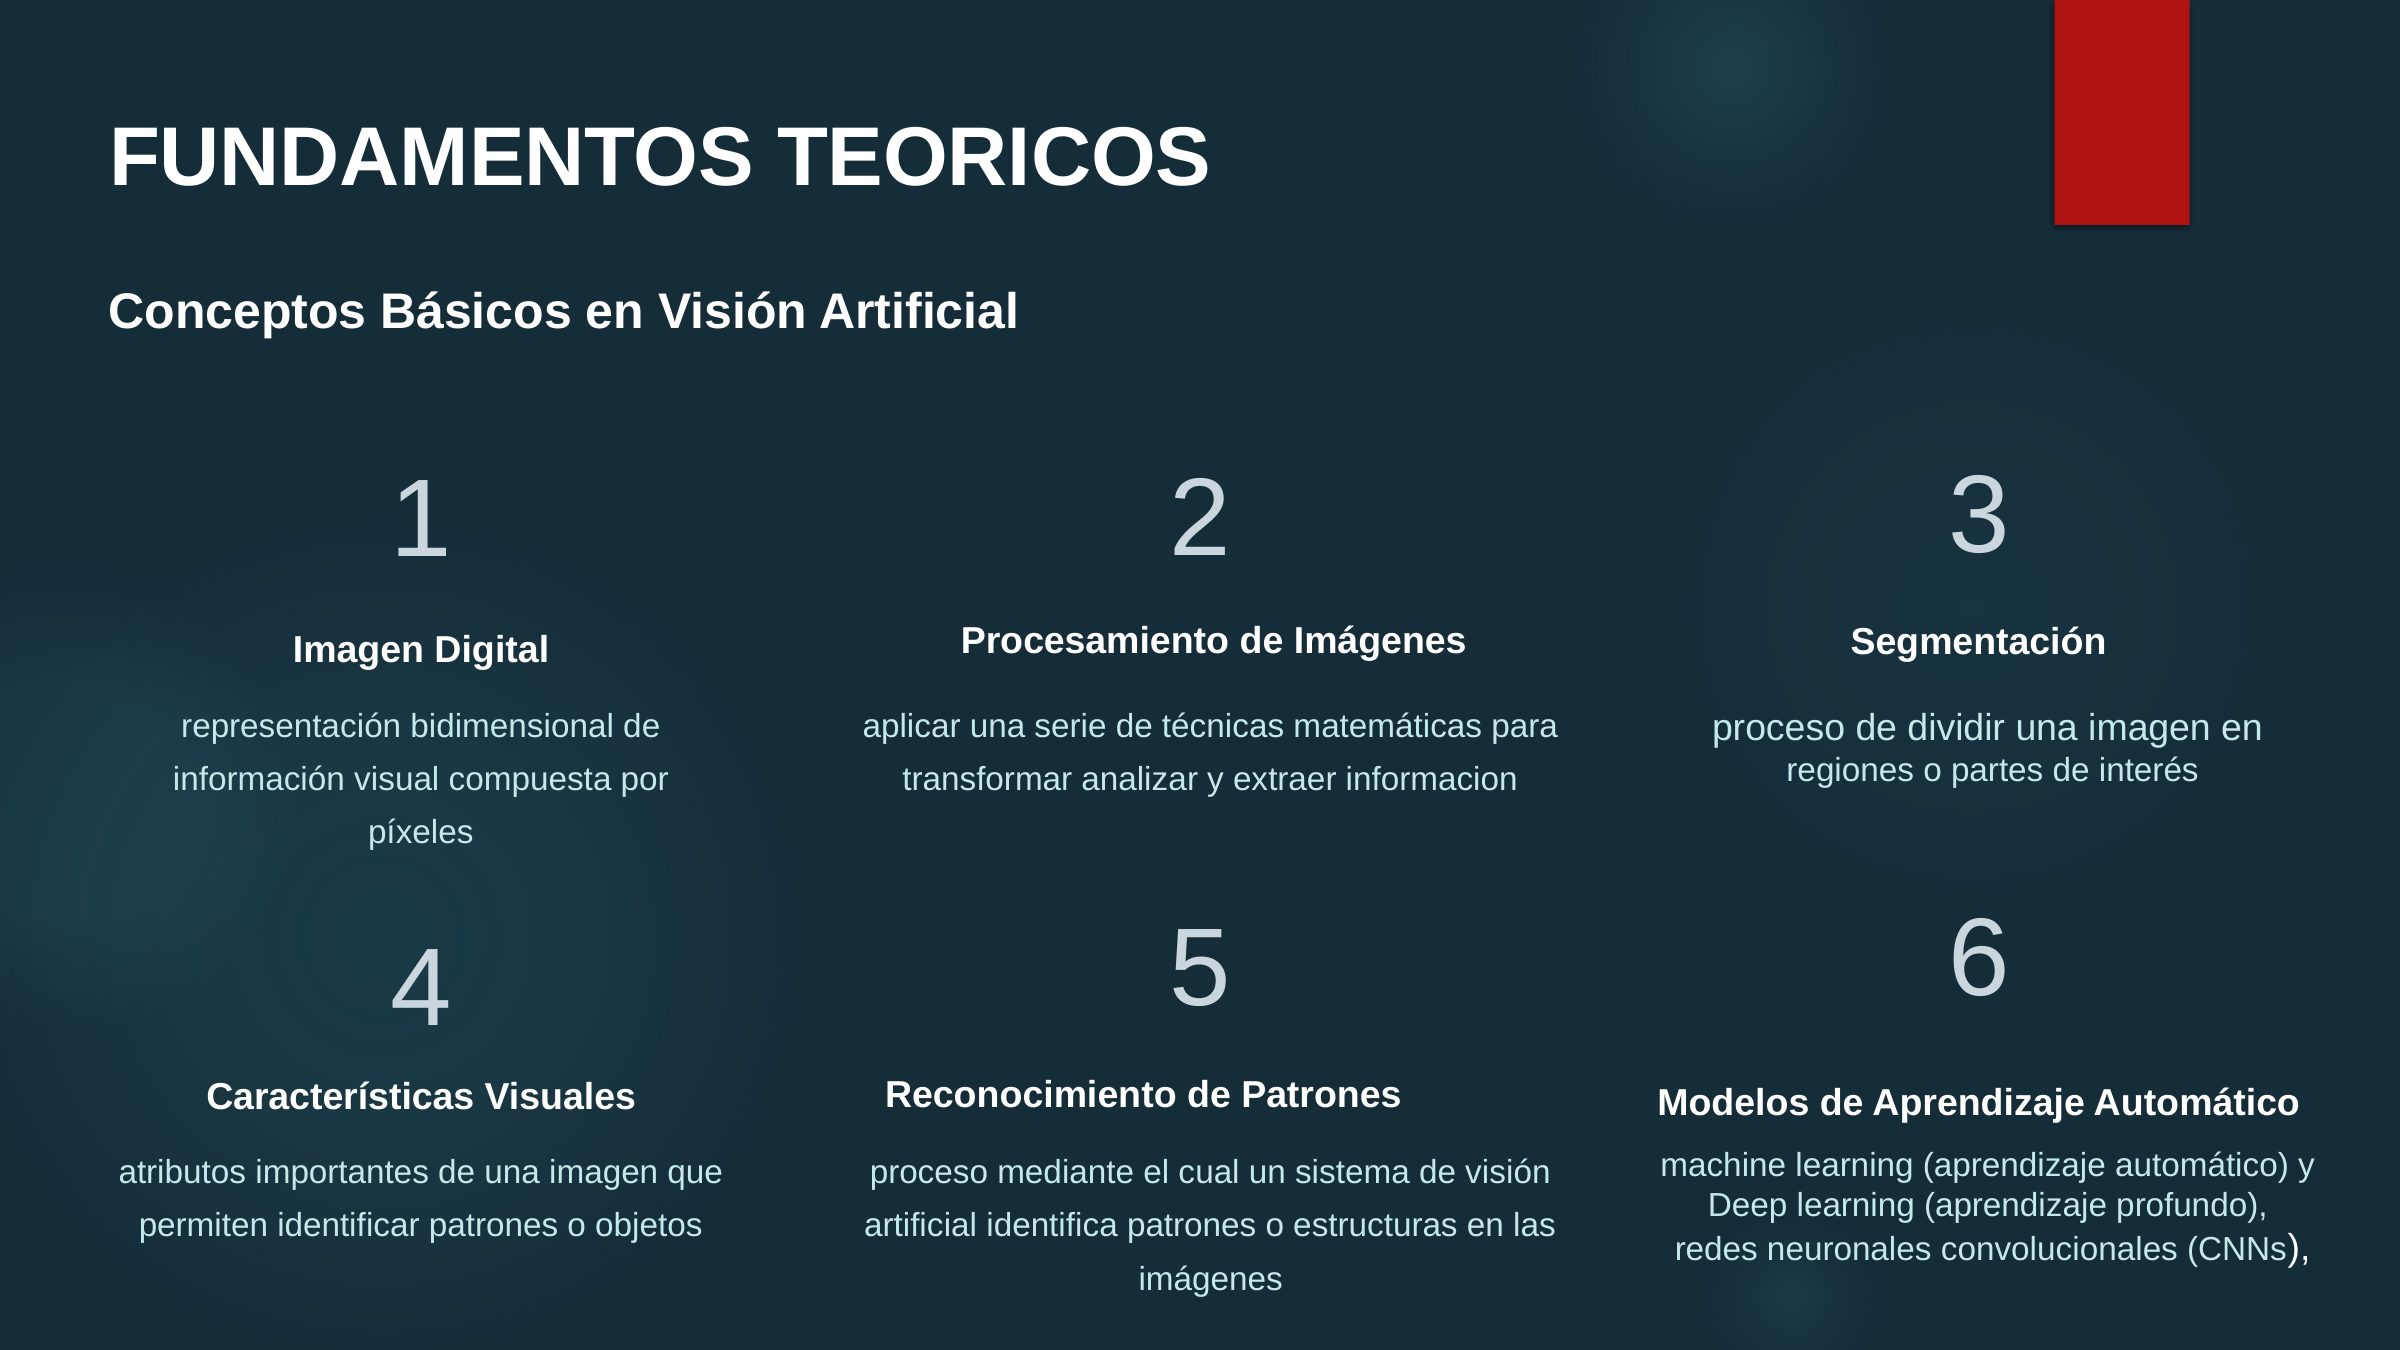

FUNDAMENTOS TEORICOS
Conceptos Básicos en Visión Artificial
3
2
1
Procesamiento de Imágenes
Segmentación
Imagen Digital
representación bidimensional de información visual compuesta por píxeles
aplicar una serie de técnicas matemáticas para transformar analizar y extraer informacion
proceso de dividir una imagen en
regiones o partes de interés
6
5
4
Reconocimiento de Patrones
Características Visuales
Modelos de Aprendizaje Automático
machine learning (aprendizaje automático) y
Deep learning (aprendizaje profundo),
redes neuronales convolucionales (CNNs),
atributos importantes de una imagen que permiten identificar patrones o objetos
proceso mediante el cual un sistema de visión artificial identifica patrones o estructuras en las imágenes